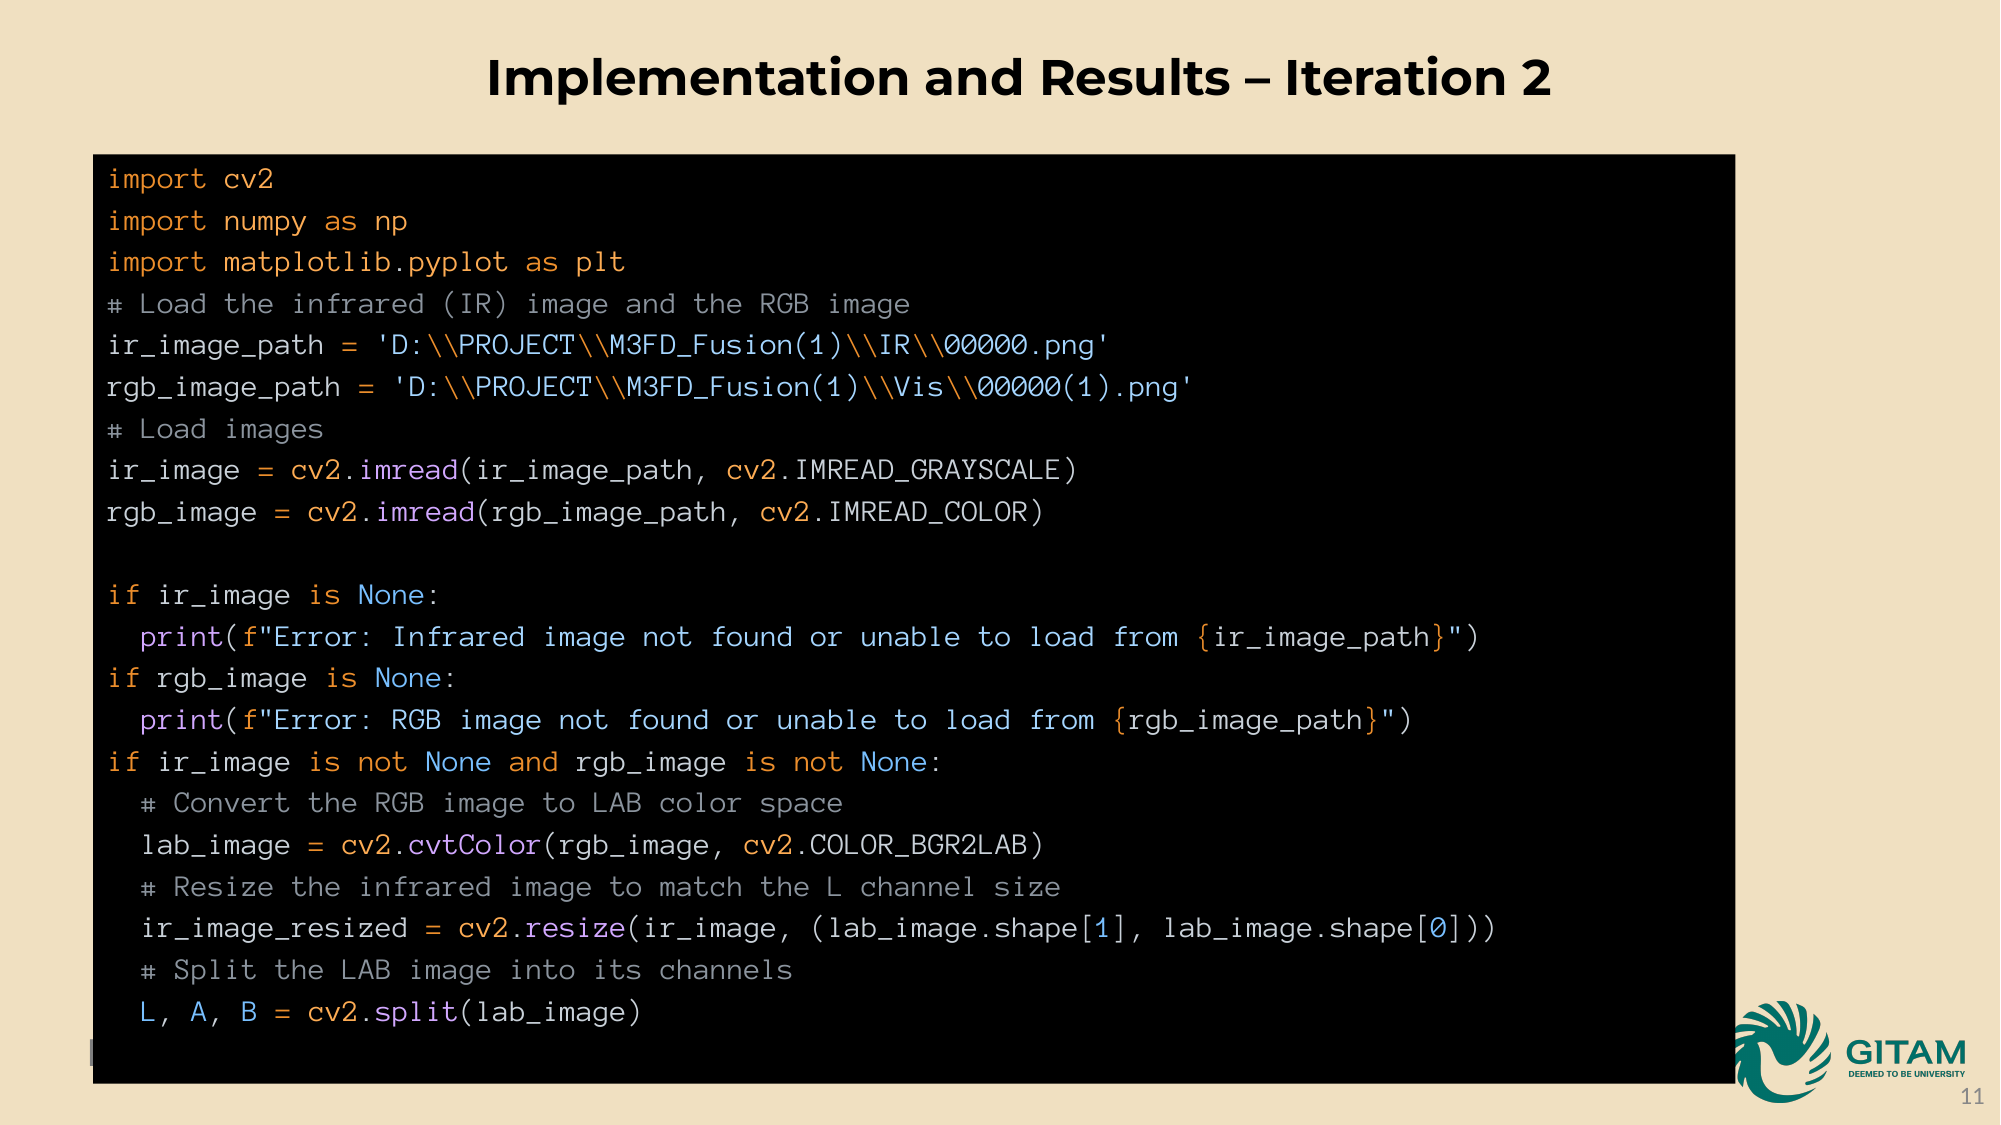

Implementation and Results – Iteration 2
import cv2
import numpy as np
import matplotlib.pyplot as plt
# Load the infrared (IR) image and the RGB image
ir_image_path = 'D:\\PROJECT\\M3FD_Fusion(1)\\IR\\00000.png'
rgb_image_path = 'D:\\PROJECT\\M3FD_Fusion(1)\\Vis\\00000(1).png'
# Load images
ir_image = cv2.imread(ir_image_path, cv2.IMREAD_GRAYSCALE)
rgb_image = cv2.imread(rgb_image_path, cv2.IMREAD_COLOR)

if ir_image is None:
  print(f"Error: Infrared image not found or unable to load from {ir_image_path}")
if rgb_image is None:
  print(f"Error: RGB image not found or unable to load from {rgb_image_path}")
if ir_image is not None and rgb_image is not None:
  # Convert the RGB image to LAB color space
  lab_image = cv2.cvtColor(rgb_image, cv2.COLOR_BGR2LAB)
  # Resize the infrared image to match the L channel size
  ir_image_resized = cv2.resize(ir_image, (lab_image.shape[1], lab_image.shape[0]))
  # Split the LAB image into its channels
  L, A, B = cv2.split(lab_image)

11